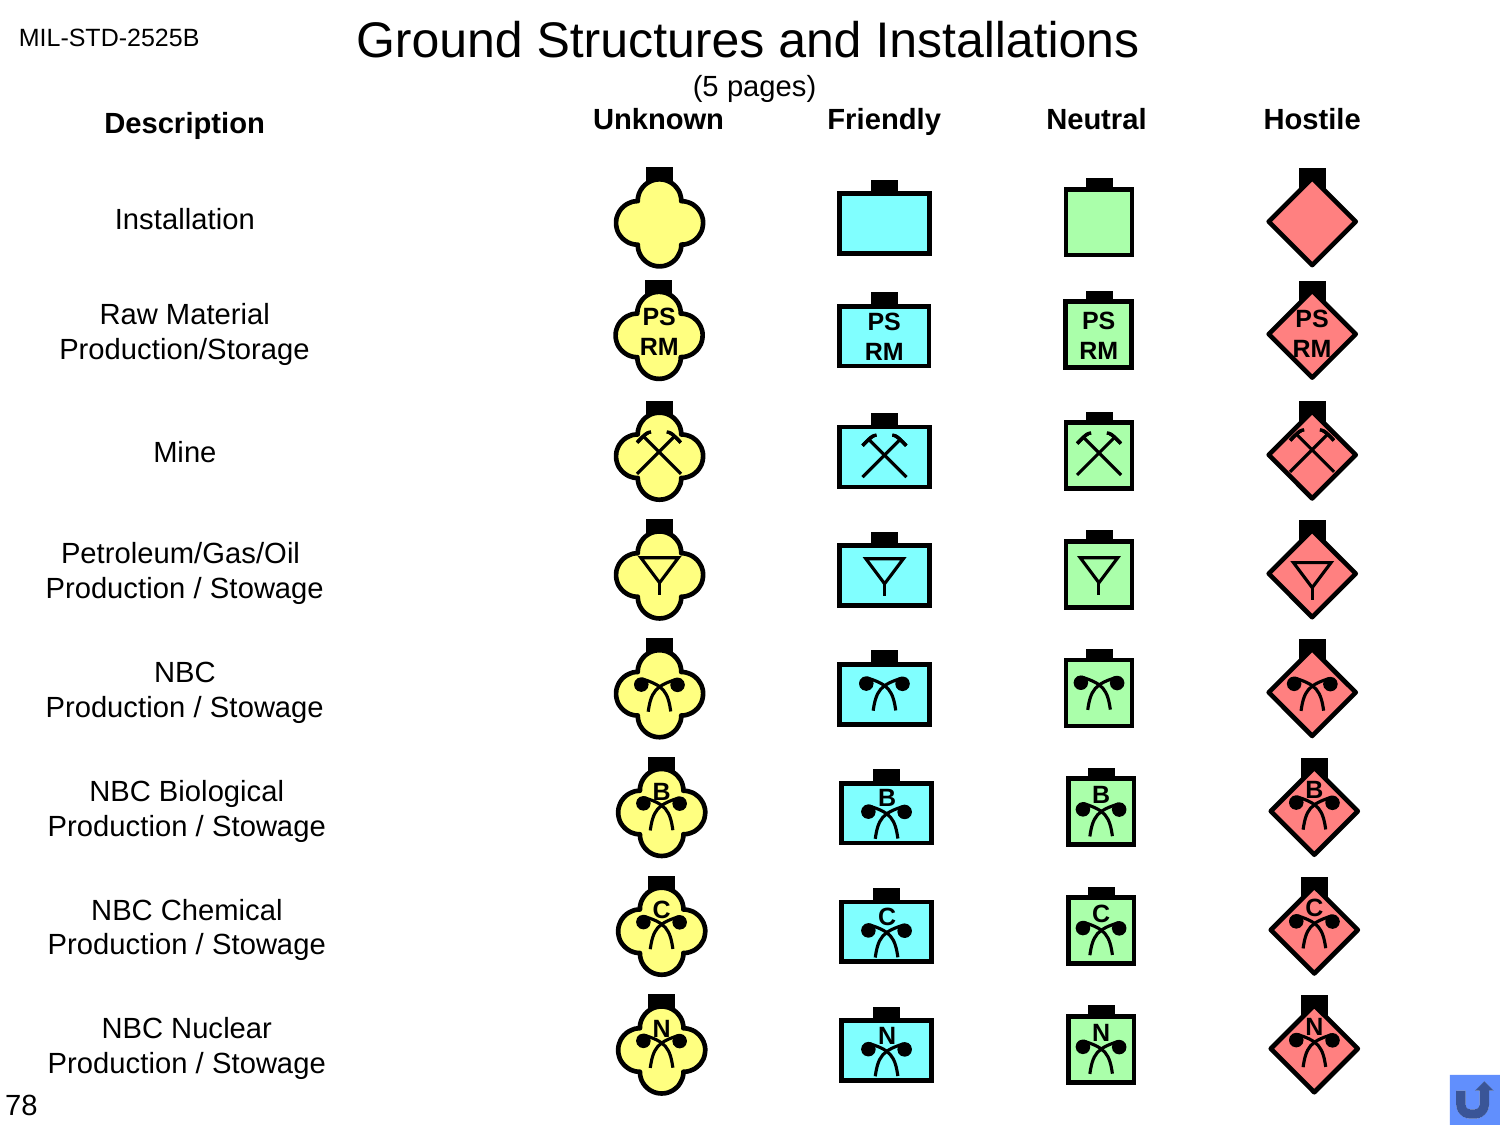

# Ground Structures and Installations (5 pages)
MIL-STD-2525B
Unknown
Friendly
Neutral
Hostile
Description

Installation

PS
RM

PS
RM

PS
RM

PS
RM
Raw Material
Production/Storage

Mine

Petroleum/Gas/Oil
Production / Stowage

NBC
Production / Stowage

B

B

B

B

NBC Biological
Production / Stowage

C

C

C

C

NBC Chemical
Production / Stowage

N

N

N

N

NBC Nuclear
Production / Stowage
78